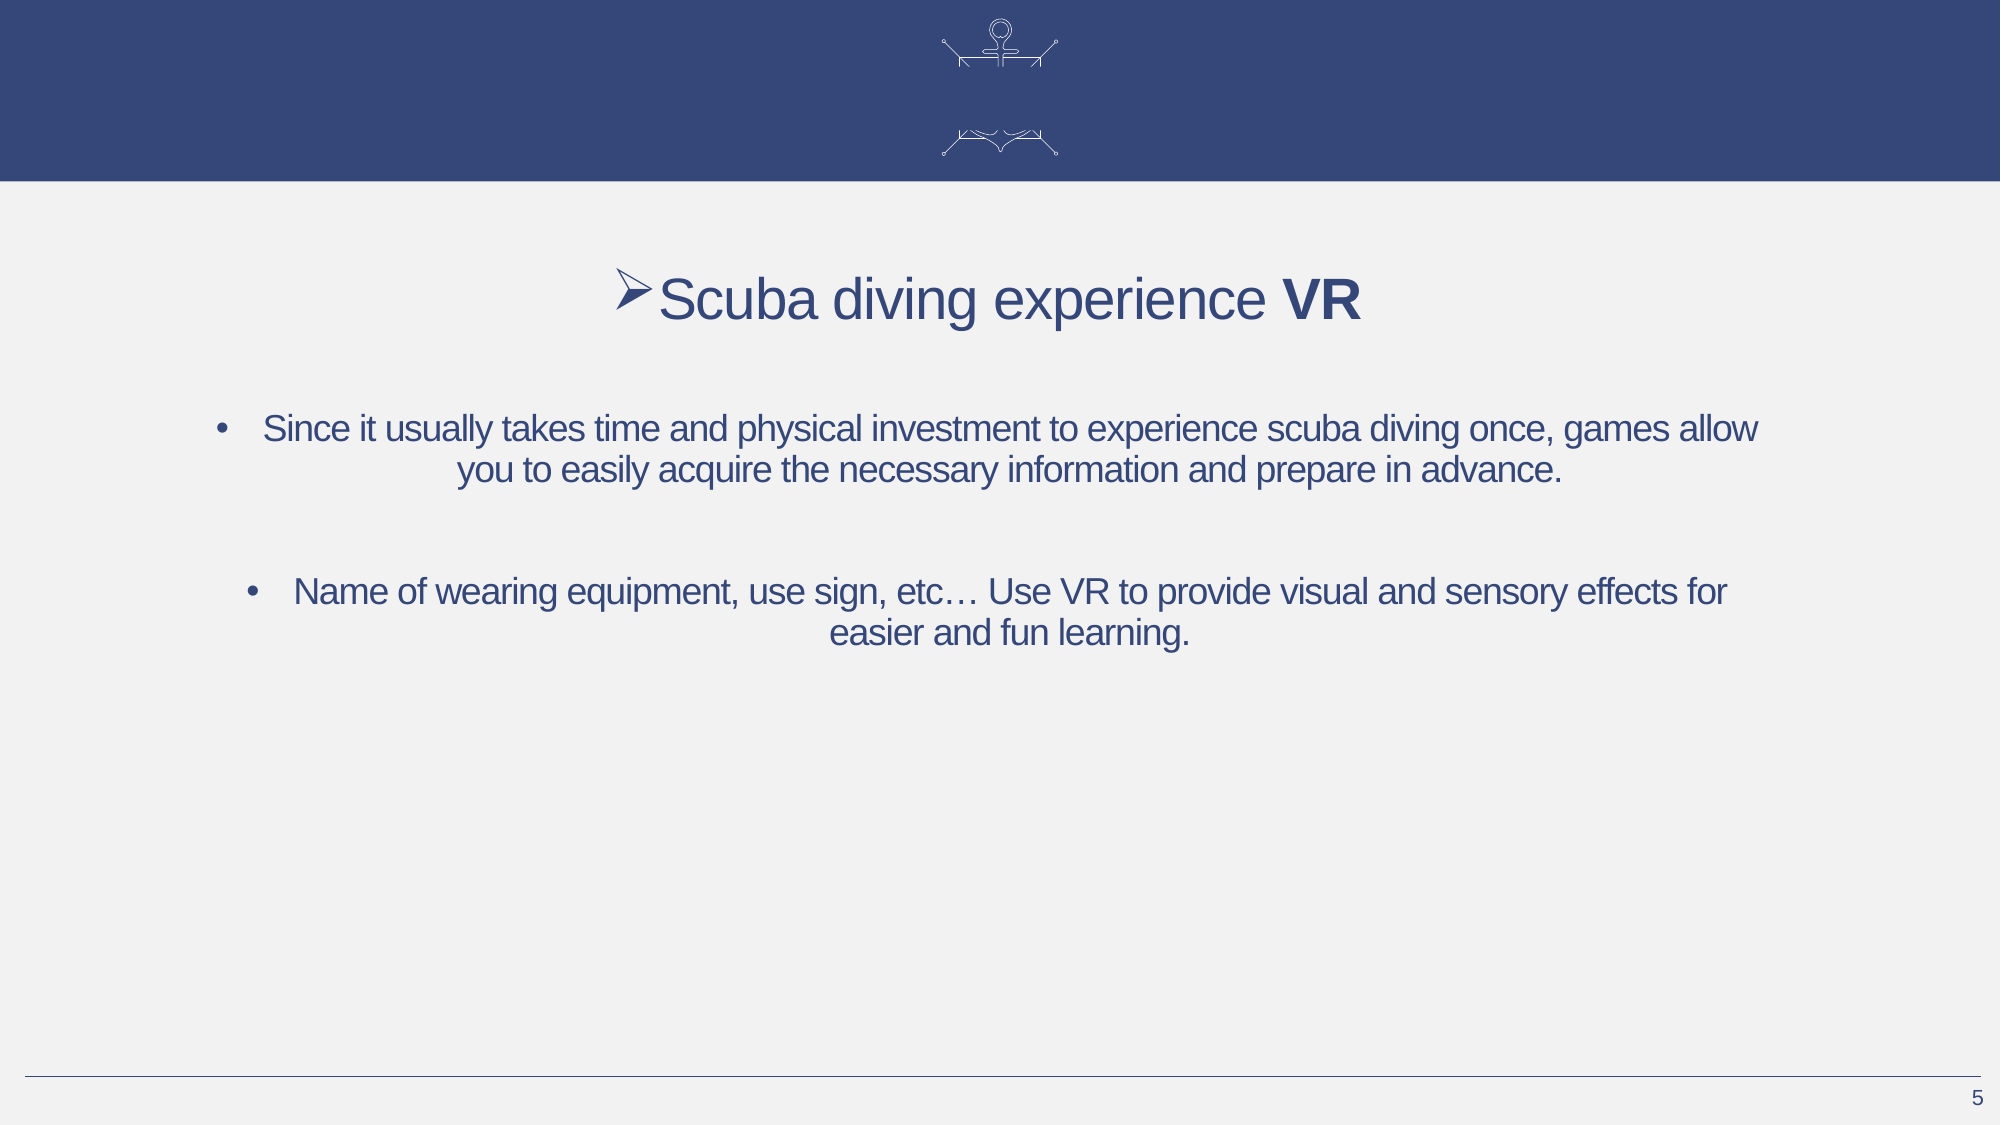

# ·  Goal of Task ·
Scuba diving experience VR

Since it usually takes time and physical investment to experience scuba diving once, games allow you to easily acquire the necessary information and prepare in advance.

Name of wearing equipment, use sign, etc… Use VR to provide visual and sensory effects for easier and fun learning.

5